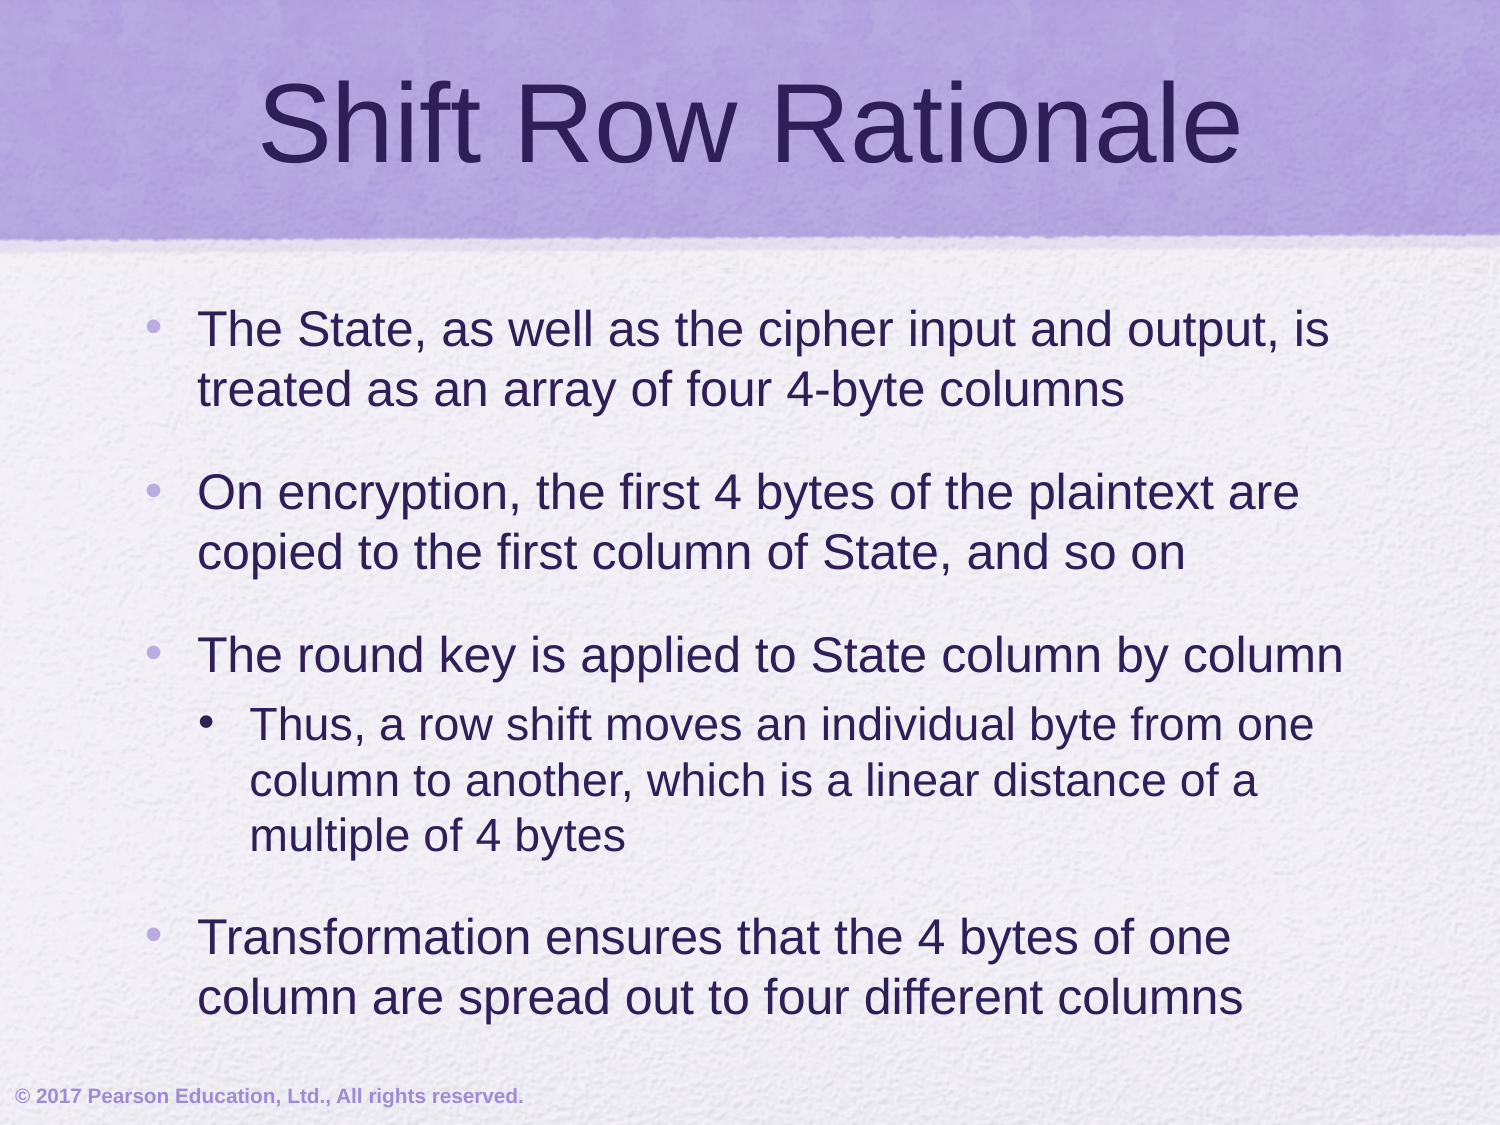

# Shift Row Rationale
The State, as well as the cipher input and output, is treated as an array of four 4-byte columns
On encryption, the first 4 bytes of the plaintext are copied to the first column of State, and so on
The round key is applied to State column by column
Thus, a row shift moves an individual byte from one column to another, which is a linear distance of a multiple of 4 bytes
Transformation ensures that the 4 bytes of one column are spread out to four different columns

© 2017 Pearson Education, Ltd., All rights reserved.